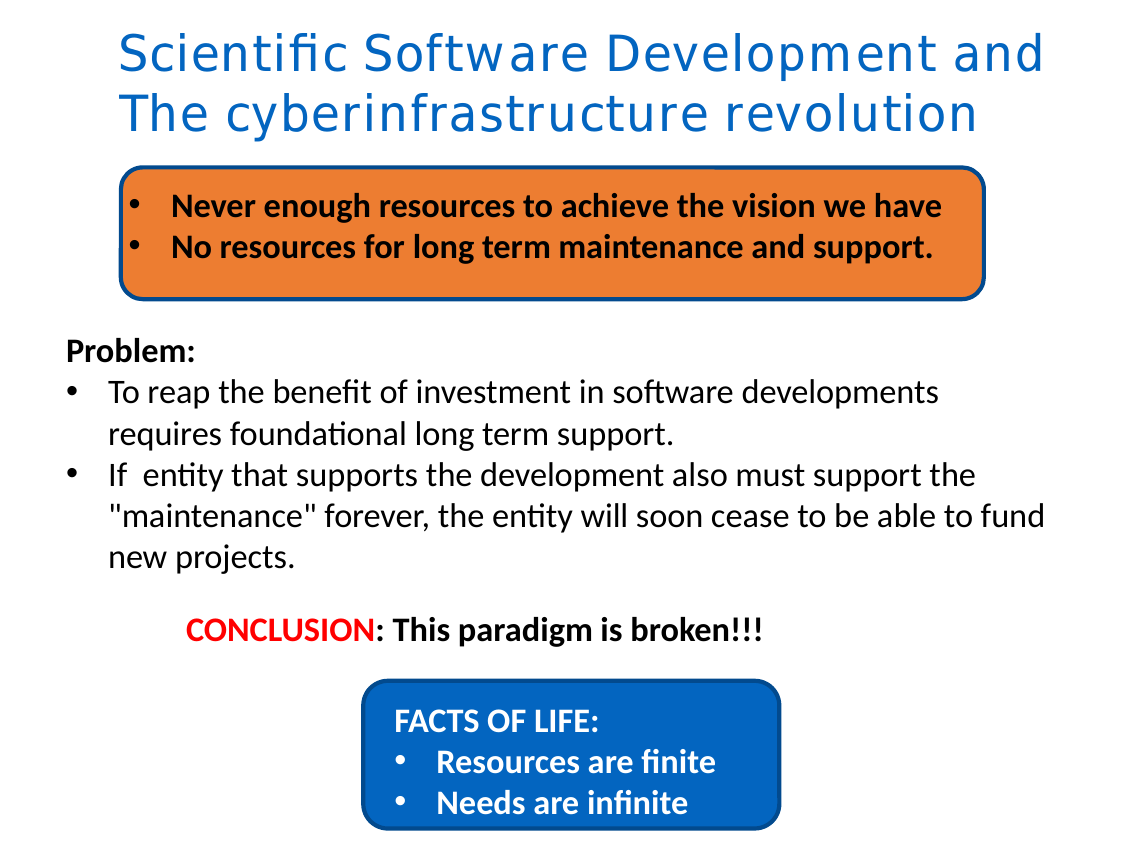

Scientific Software Development and
The cyberinfrastructure revolution

Never enough resources to achieve the vision we have
No resources for long term maintenance and support.
Problem:
To reap the benefit of investment in software developments requires foundational long term support.
If  entity that supports the development also must support the "maintenance" forever, the entity will soon cease to be able to fund new projects.
CONCLUSION: This paradigm is broken!!!

FACTS OF LIFE:
Resources are finite
Needs are infinite